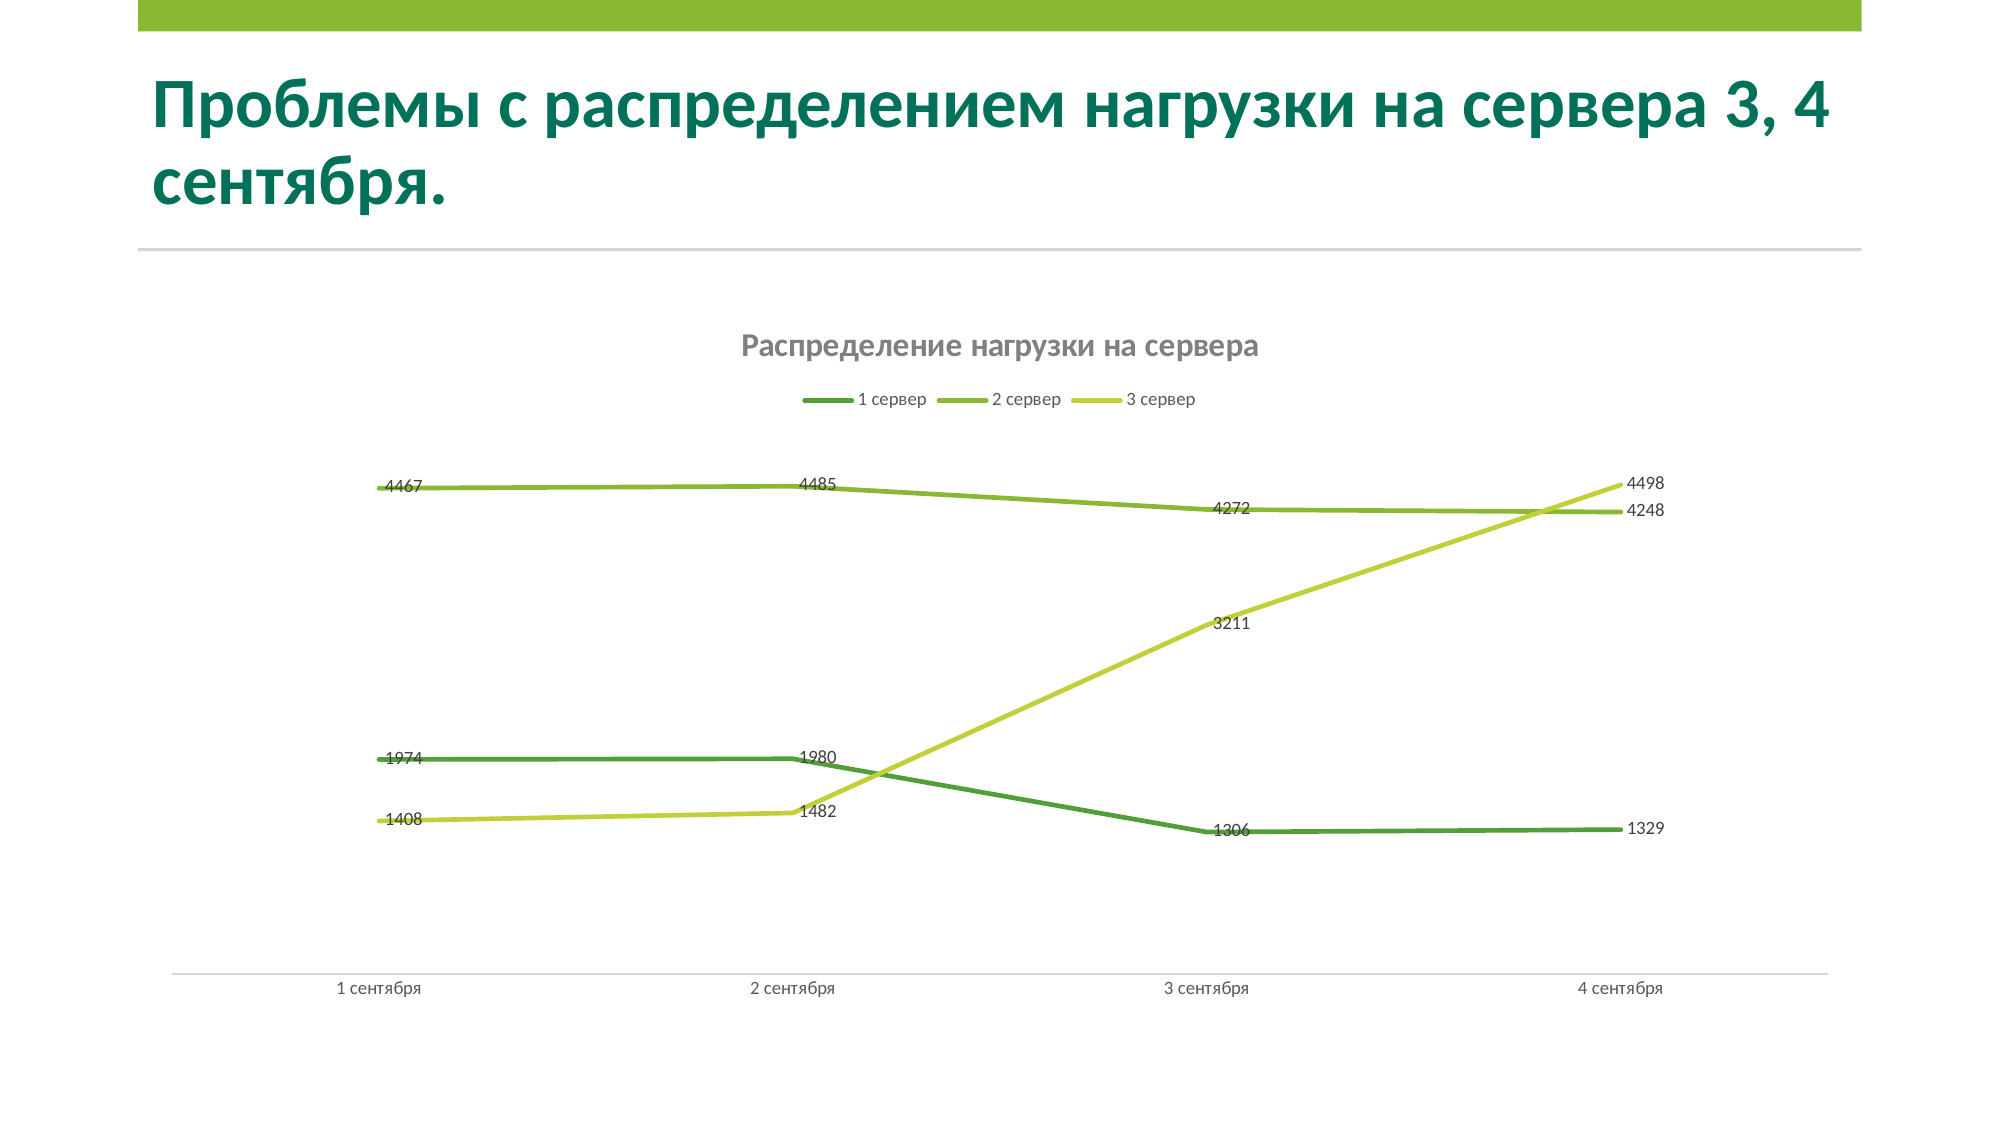

# Проблемы с распределением нагрузки на сервера 3, 4 сентября.

### Chart: Распределение нагрузки на сервера

| Category | 1 сервер | 2 сервер | 3 сервер |
|---|---|---|---|
| 1 сентября | 1974.0 | 4467.0 | 1408.0 |
| 2 сентября | 1980.0 | 4485.0 | 1482.0 |
| 3 сентября | 1306.0 | 4272.0 | 3211.0 |
| 4 сентября | 1329.0 | 4248.0 | 4498.0 |